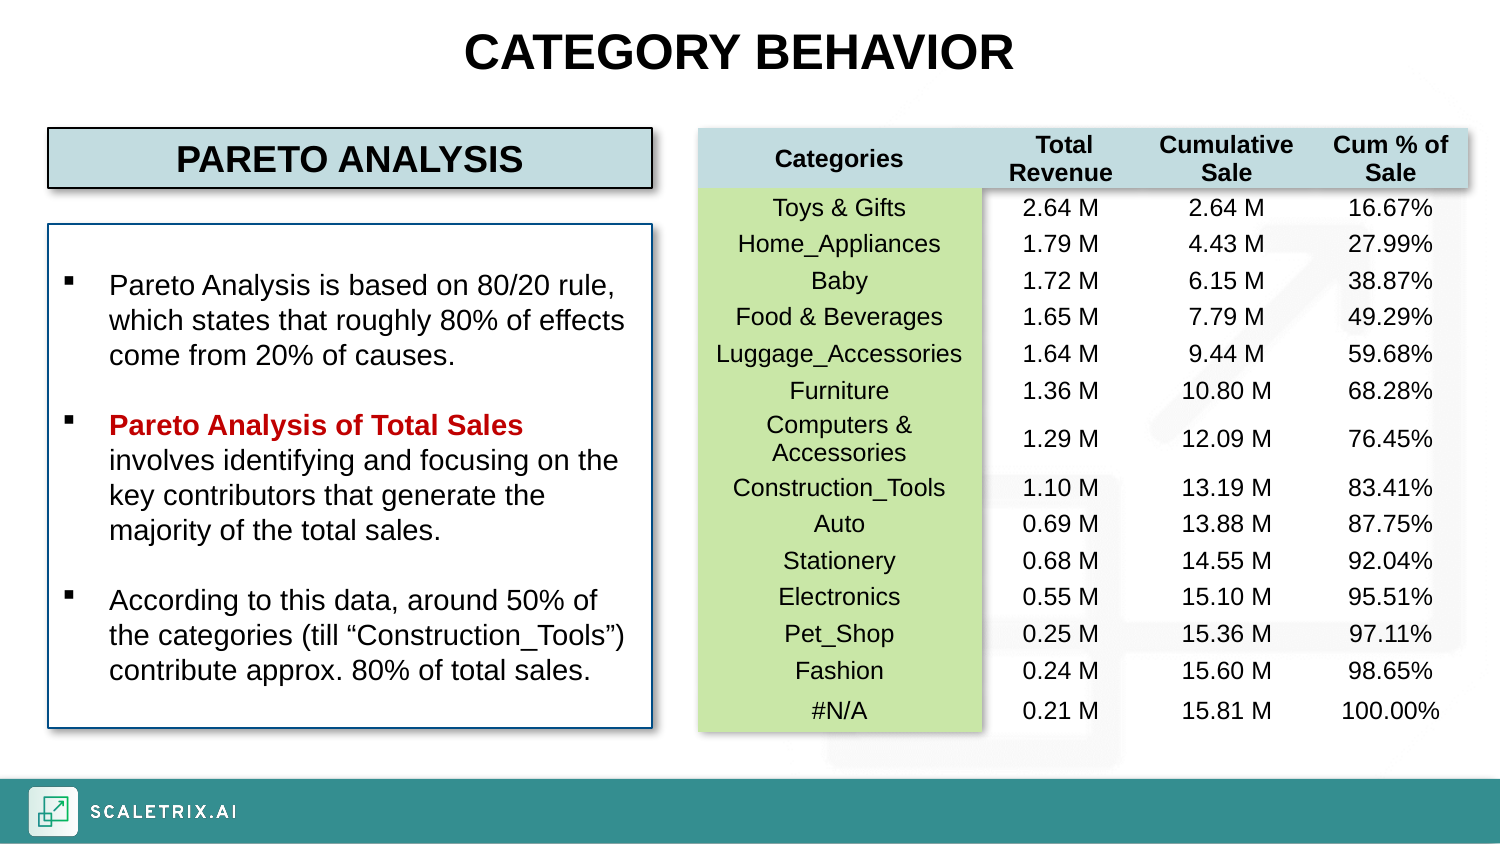

CATEGORY BEHAVIOR
PARETO ANALYSIS
| Categories | Total Revenue | Cumulative Sale | Cum % of Sale |
| --- | --- | --- | --- |
| Toys & Gifts | 2.64 M | 2.64 M | 16.67% |
| Home\_Appliances | 1.79 M | 4.43 M | 27.99% |
| Baby | 1.72 M | 6.15 M | 38.87% |
| Food & Beverages | 1.65 M | 7.79 M | 49.29% |
| Luggage\_Accessories | 1.64 M | 9.44 M | 59.68% |
| Furniture | 1.36 M | 10.80 M | 68.28% |
| Computers & Accessories | 1.29 M | 12.09 M | 76.45% |
| Construction\_Tools | 1.10 M | 13.19 M | 83.41% |
| Auto | 0.69 M | 13.88 M | 87.75% |
| Stationery | 0.68 M | 14.55 M | 92.04% |
| Electronics | 0.55 M | 15.10 M | 95.51% |
| Pet\_Shop | 0.25 M | 15.36 M | 97.11% |
| Fashion | 0.24 M | 15.60 M | 98.65% |
| #N/A | 0.21 M | 15.81 M | 100.00% |

Pareto Analysis is based on 80/20 rule, which states that roughly 80% of effects come from 20% of causes.

Pareto Analysis of Total Sales involves identifying and focusing on the key contributors that generate the majority of the total sales.

According to this data, around 50% of the categories (till “Construction_Tools”) contribute approx. 80% of total sales.